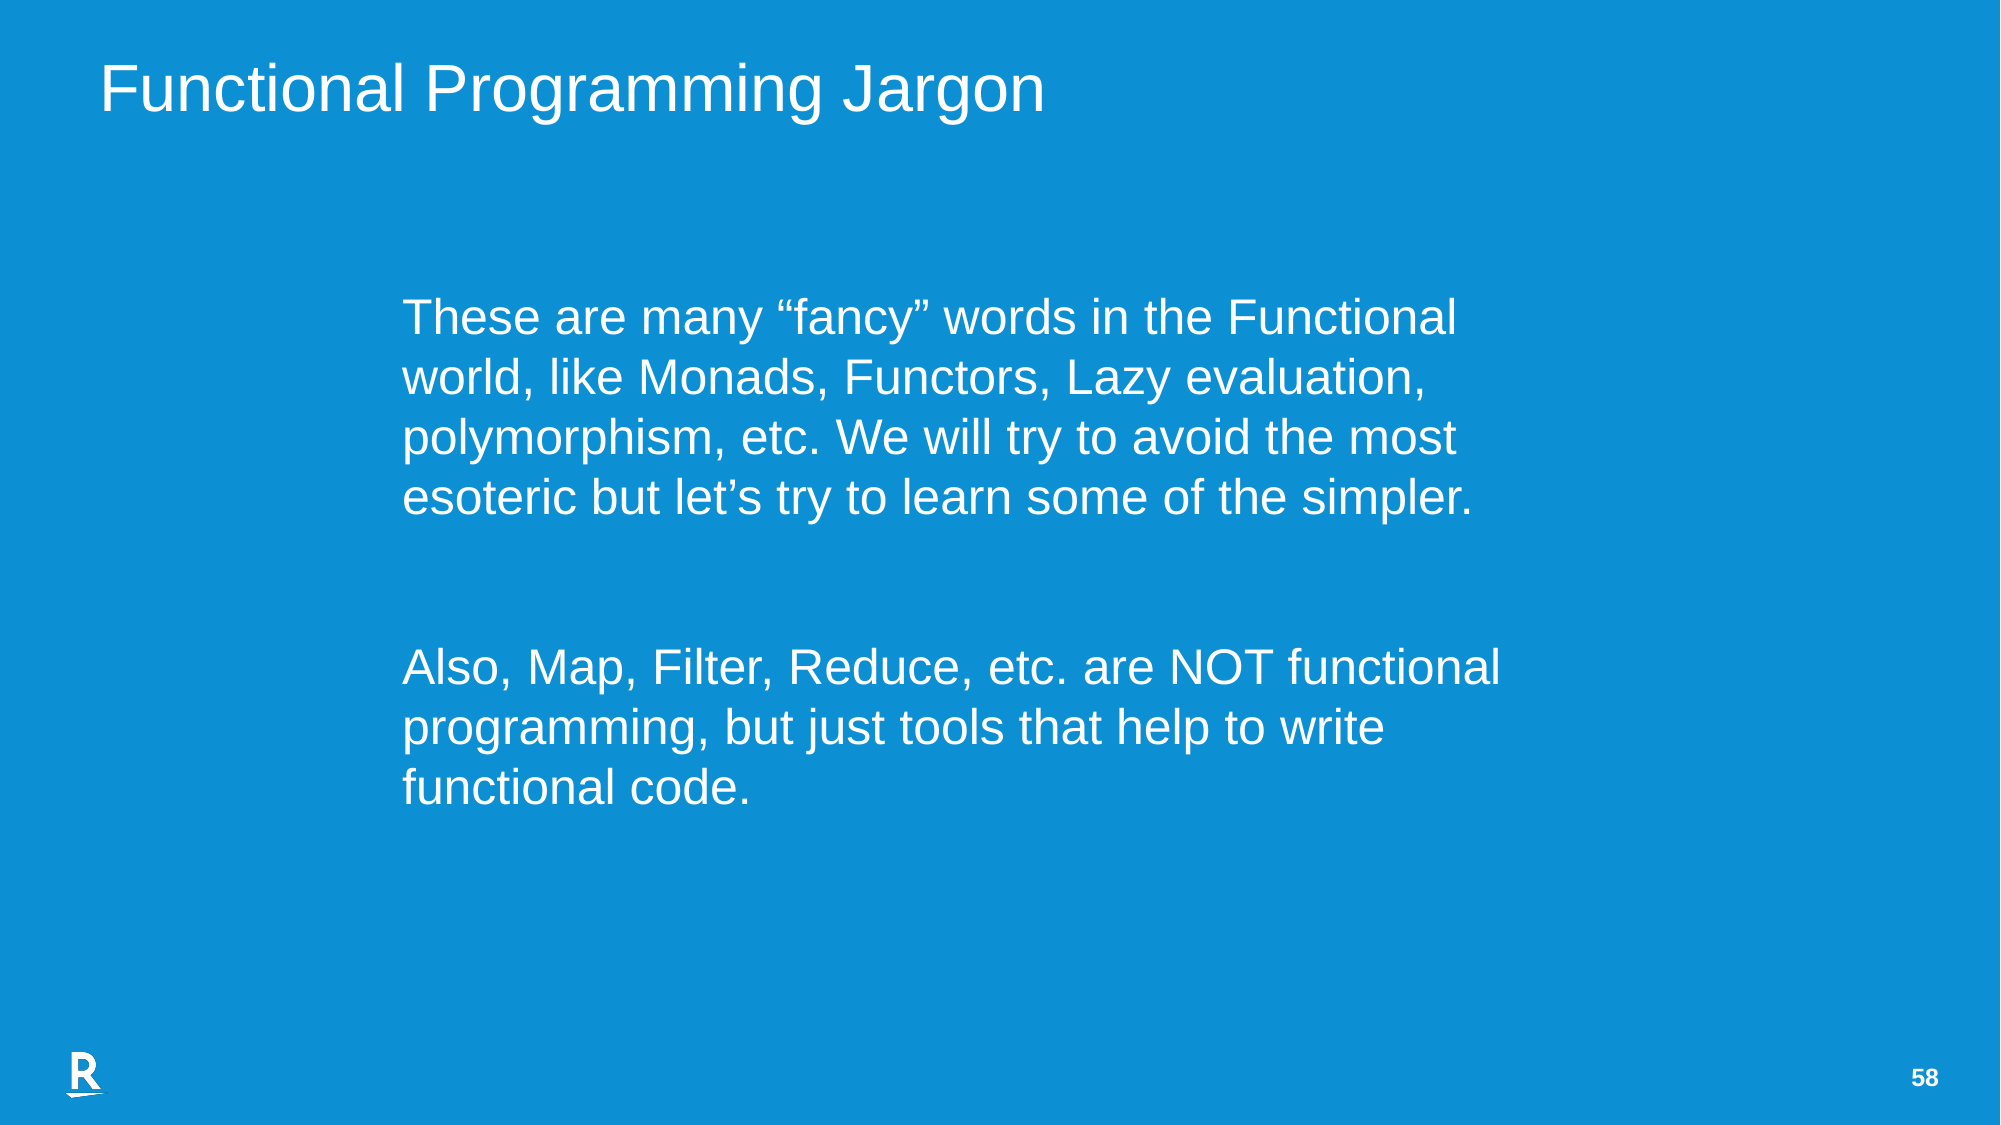

Functional Programming Jargon
These are many “fancy” words in the Functional world, like Monads, Functors, Lazy evaluation, polymorphism, etc. We will try to avoid the most esoteric but let’s try to learn some of the simpler.

Also, Map, Filter, Reduce, etc. are NOT functional programming, but just tools that help to write functional code.